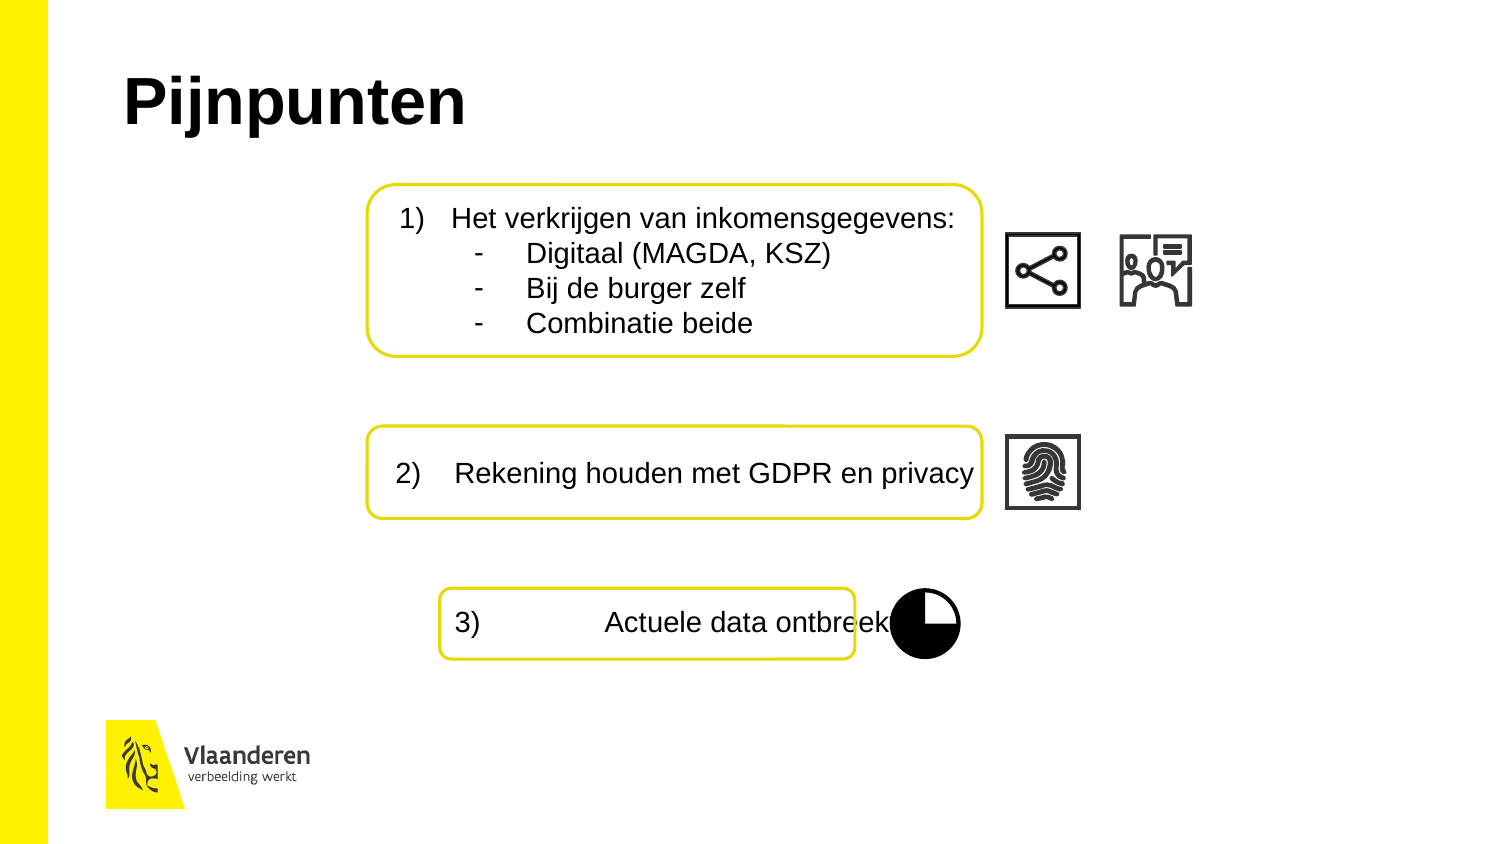

Pijnpunten
Het verkrijgen van inkomensgegevens:
Digitaal (MAGDA, KSZ)
Bij de burger zelf
Combinatie beide

2)    Rekening houden met GDPR en privacy

3) 	Actuele data ontbreekt